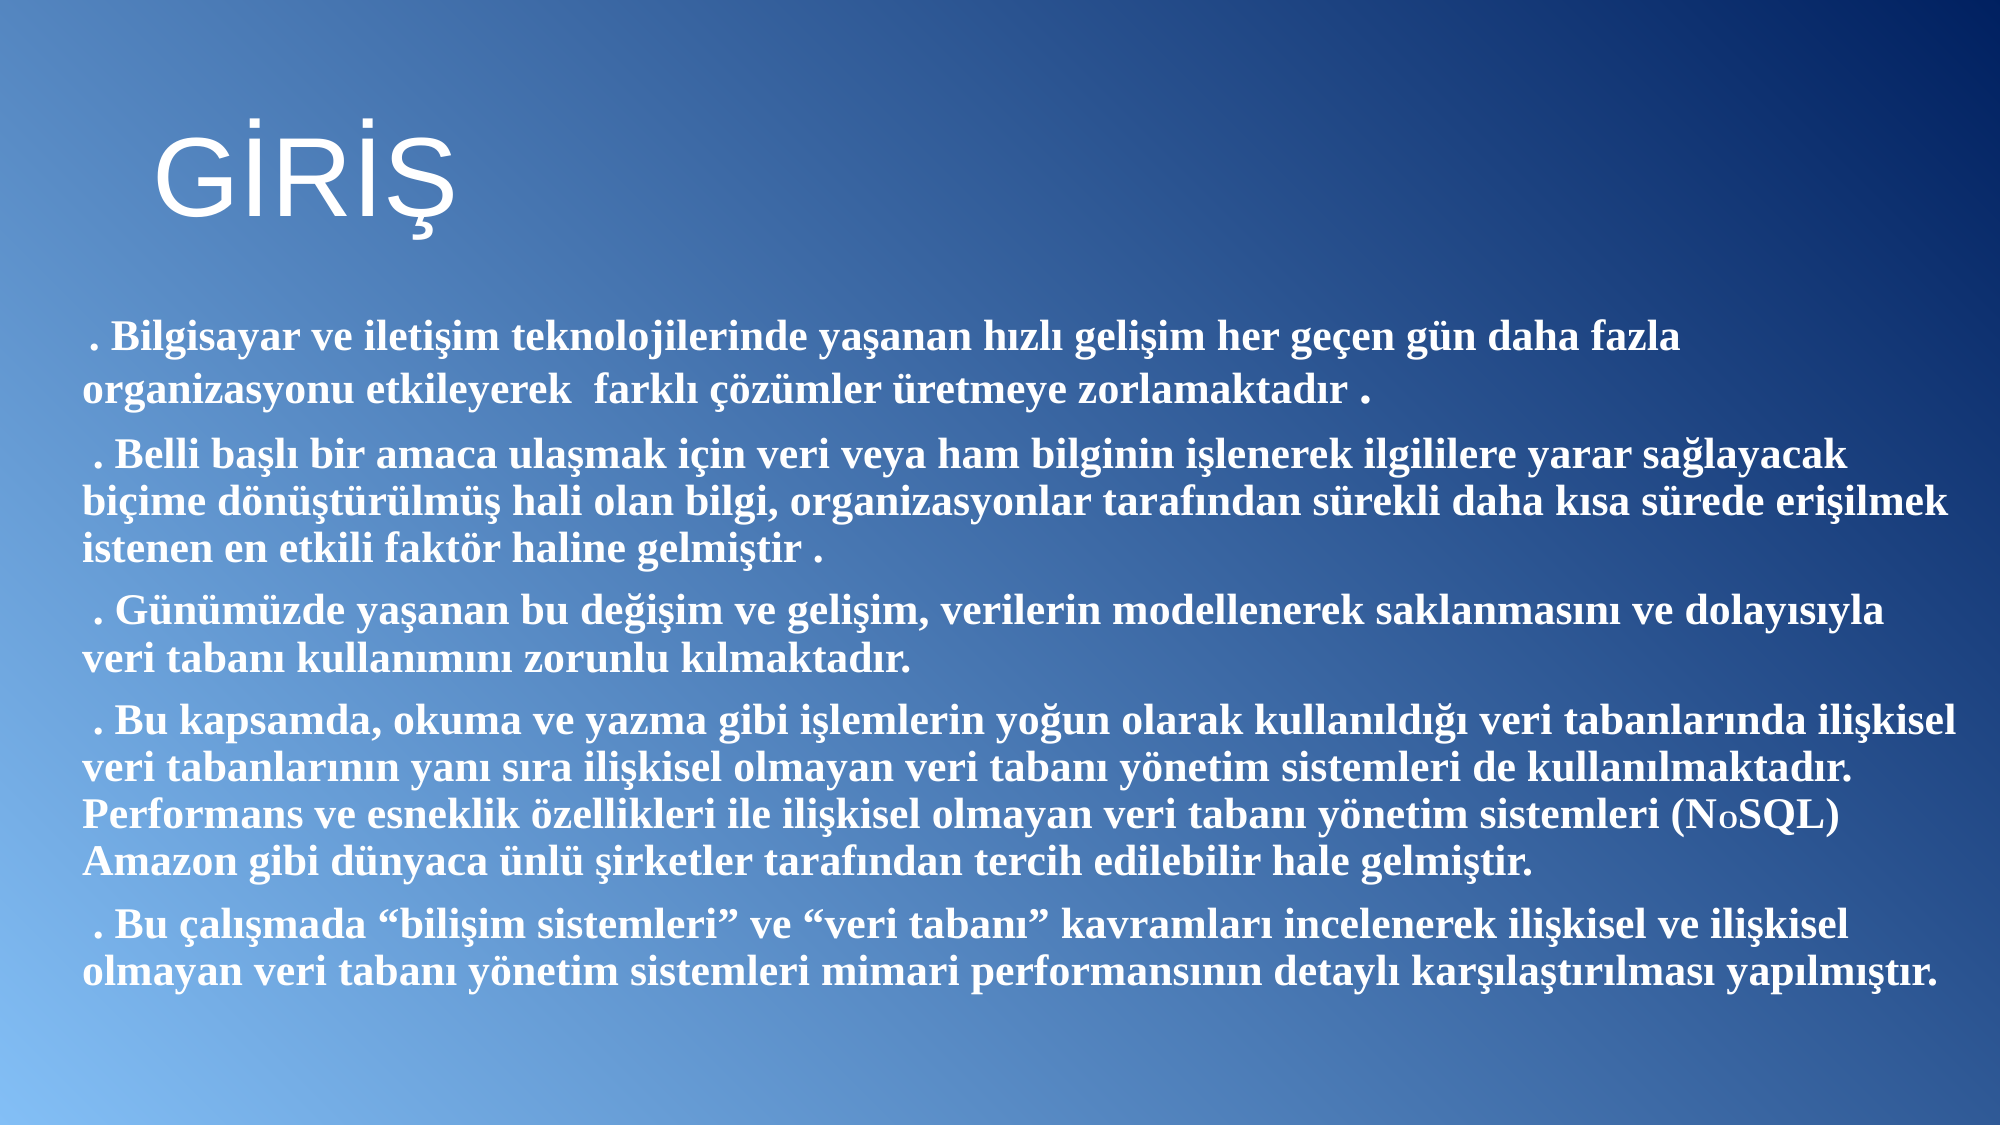

# GİRİŞ

 . Bilgisayar ve iletişim teknolojilerinde yaşanan hızlı gelişim her geçen gün daha fazla organizasyonu etkileyerek  farklı çözümler üretmeye zorlamaktadır .
 . Belli başlı bir amaca ulaşmak için veri veya ham bilginin işlenerek ilgililere yarar sağlayacak biçime dönüştürülmüş hali olan bilgi, organizasyonlar tarafından sürekli daha kısa sürede erişilmek istenen en etkili faktör haline gelmiştir .
 . Günümüzde yaşanan bu değişim ve gelişim, verilerin modellenerek saklanmasını ve dolayısıyla veri tabanı kullanımını zorunlu kılmaktadır.
 . Bu kapsamda, okuma ve yazma gibi işlemlerin yoğun olarak kullanıldığı veri tabanlarında ilişkisel veri tabanlarının yanı sıra ilişkisel olmayan veri tabanı yönetim sistemleri de kullanılmaktadır. Performans ve esneklik özellikleri ile ilişkisel olmayan veri tabanı yönetim sistemleri (NOSQL) Amazon gibi dünyaca ünlü şirketler tarafından tercih edilebilir hale gelmiştir.
 . Bu çalışmada “bilişim sistemleri” ve “veri tabanı” kavramları incelenerek ilişkisel ve ilişkisel olmayan veri tabanı yönetim sistemleri mimari performansının detaylı karşılaştırılması yapılmıştır.